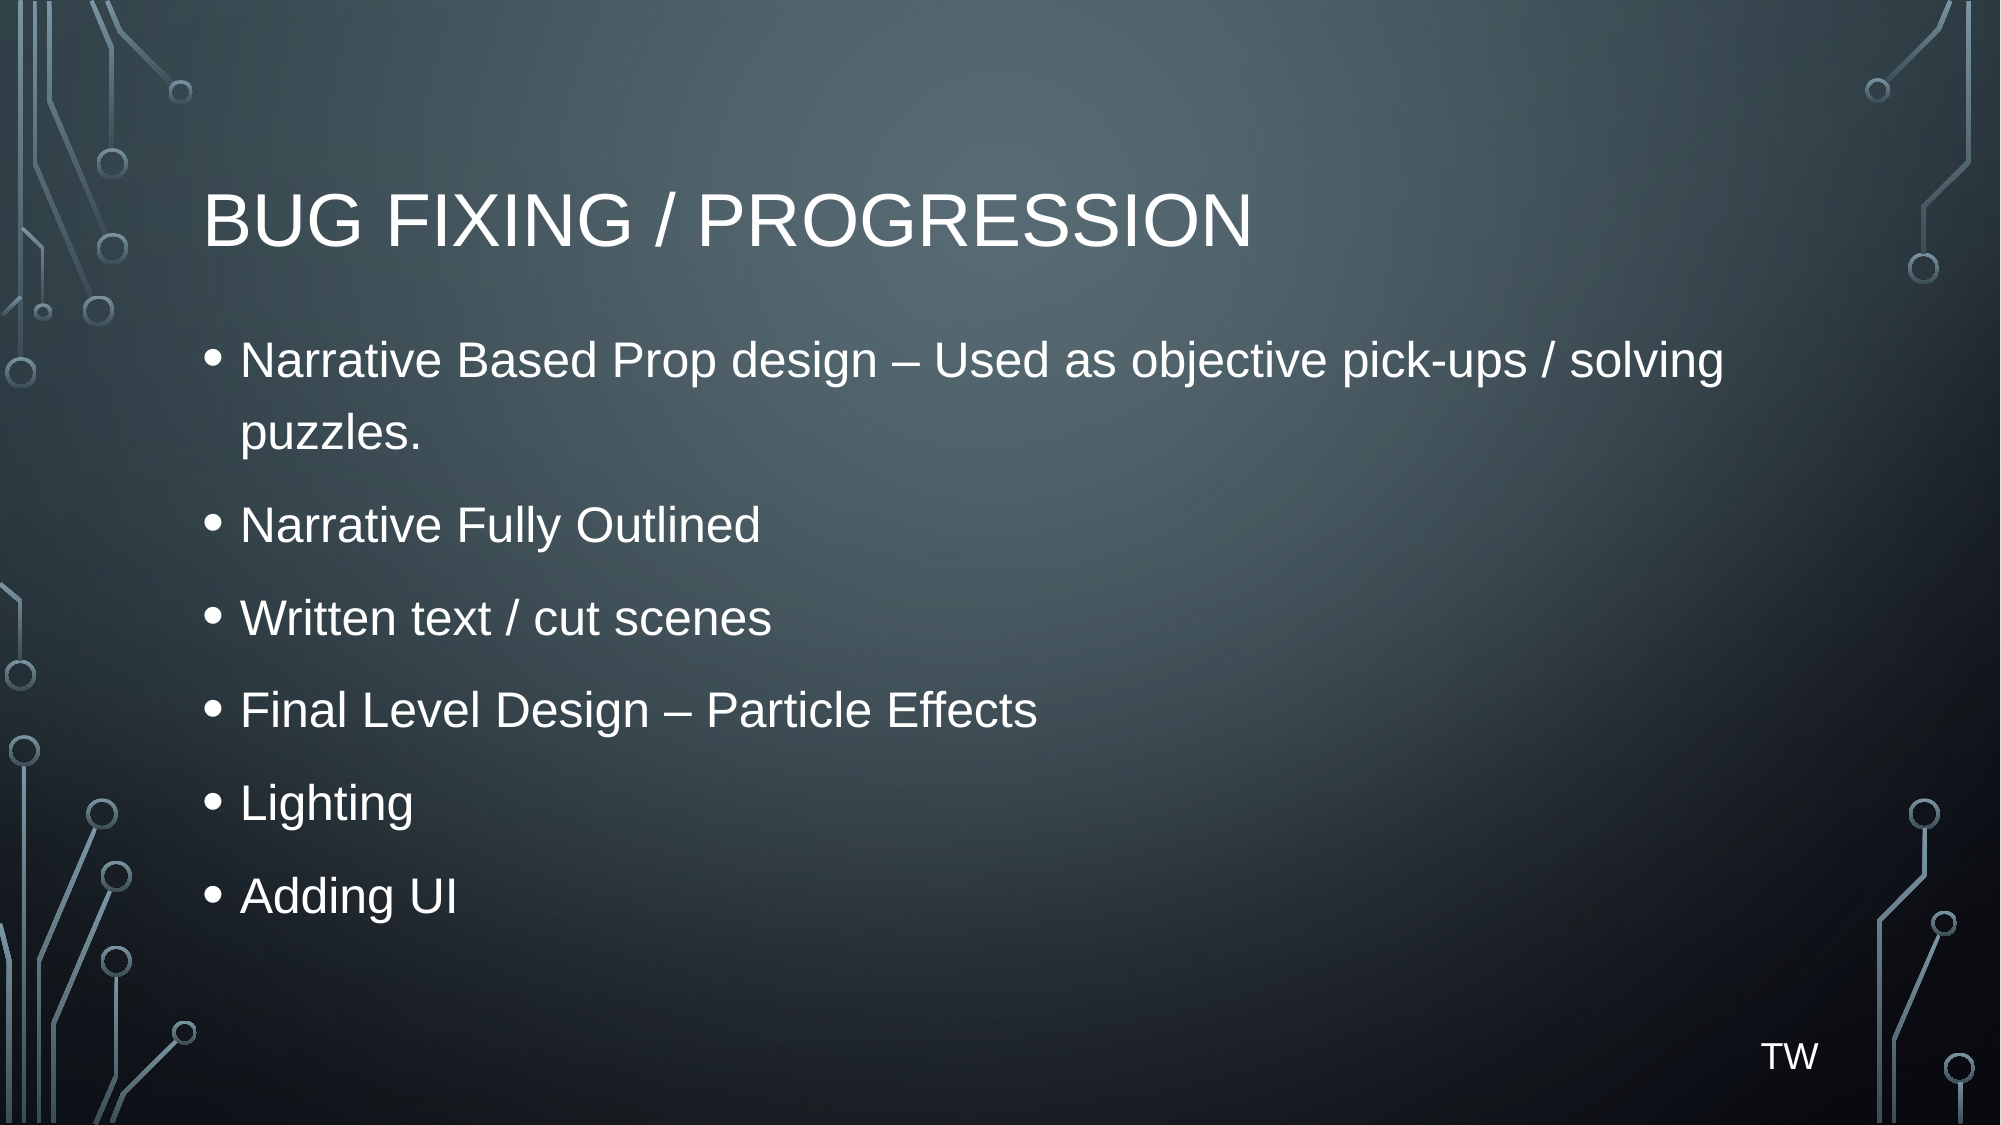

# Bug fixing / Progression
Narrative Based Prop design – Used as objective pick-ups / solving puzzles.
Narrative Fully Outlined
Written text / cut scenes
Final Level Design – Particle Effects
Lighting
Adding UI

TW